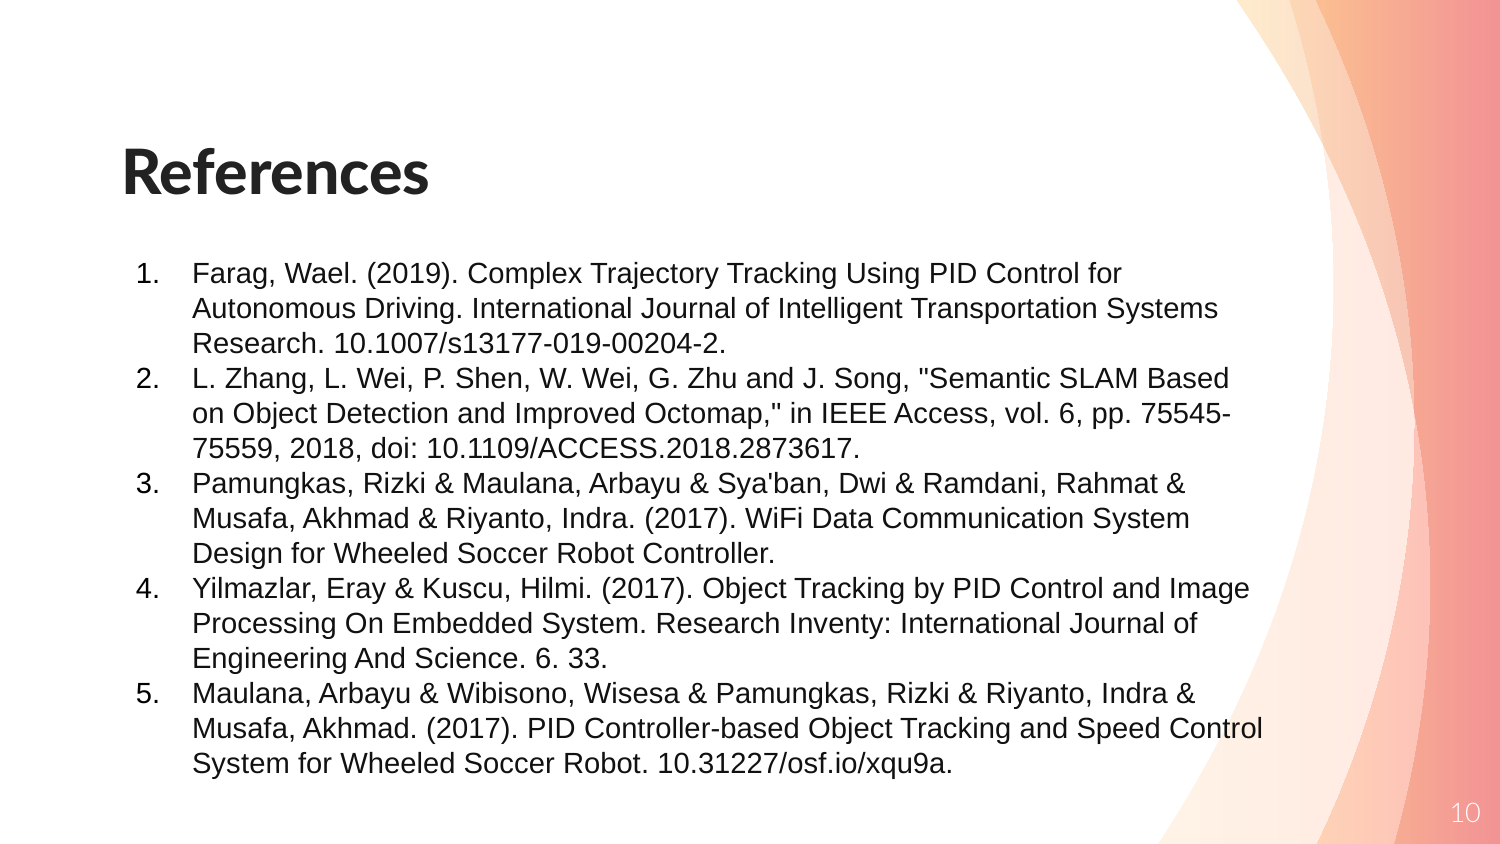

# References
Farag, Wael. (2019). Complex Trajectory Tracking Using PID Control for Autonomous Driving. International Journal of Intelligent Transportation Systems Research. 10.1007/s13177-019-00204-2.
L. Zhang, L. Wei, P. Shen, W. Wei, G. Zhu and J. Song, "Semantic SLAM Based on Object Detection and Improved Octomap," in IEEE Access, vol. 6, pp. 75545-75559, 2018, doi: 10.1109/ACCESS.2018.2873617.
Pamungkas, Rizki & Maulana, Arbayu & Sya'ban, Dwi & Ramdani, Rahmat & Musafa, Akhmad & Riyanto, Indra. (2017). WiFi Data Communication System Design for Wheeled Soccer Robot Controller.
Yilmazlar, Eray & Kuscu, Hilmi. (2017). Object Tracking by PID Control and Image Processing On Embedded System. Research Inventy: International Journal of Engineering And Science. 6. 33.
Maulana, Arbayu & Wibisono, Wisesa & Pamungkas, Rizki & Riyanto, Indra & Musafa, Akhmad. (2017). PID Controller-based Object Tracking and Speed Control System for Wheeled Soccer Robot. 10.31227/osf.io/xqu9a.
10